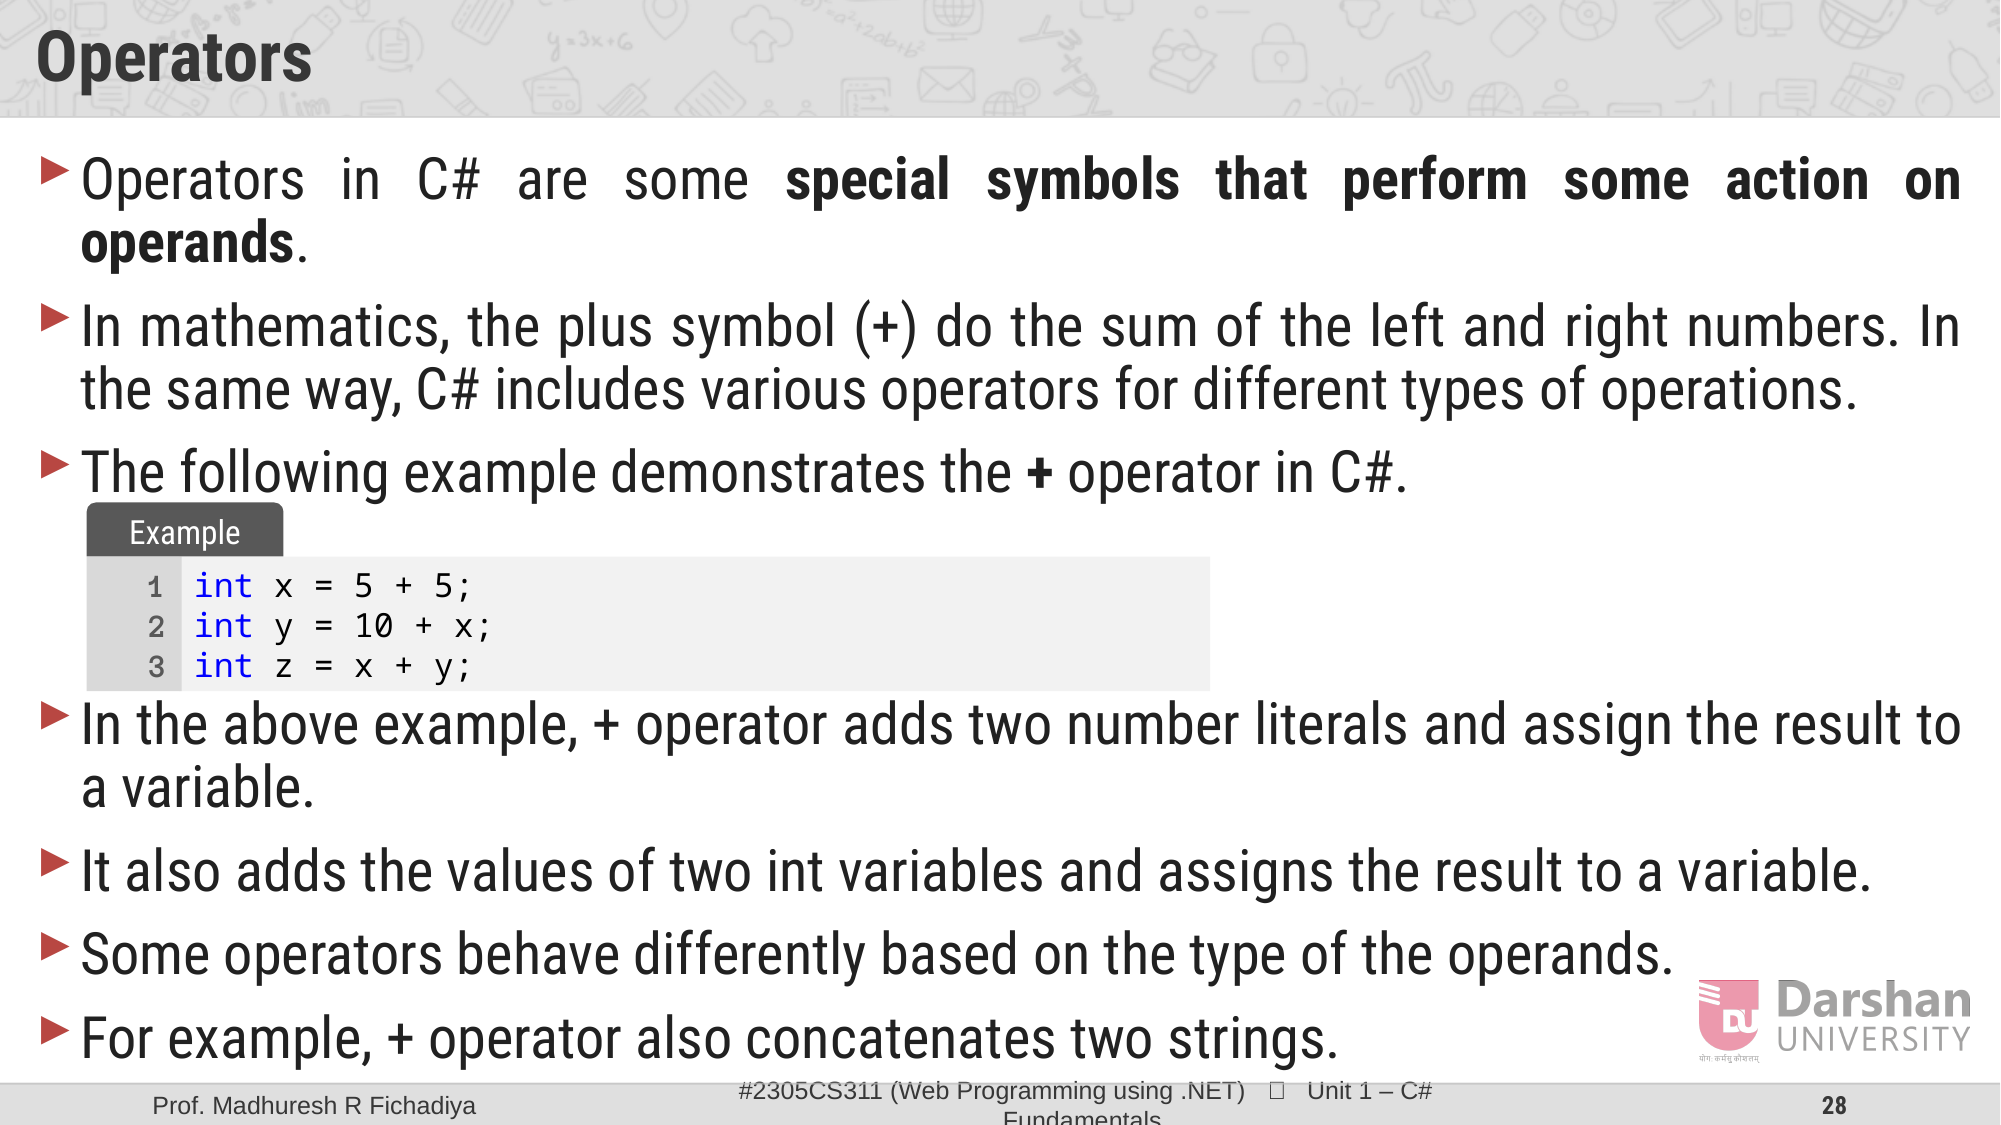

# Operators
Operators in C# are some special symbols that perform some action on operands.
In mathematics, the plus symbol (+) do the sum of the left and right numbers. In the same way, C# includes various operators for different types of operations.
The following example demonstrates the + operator in C#.

In the above example, + operator adds two number literals and assign the result to a variable.
It also adds the values of two int variables and assigns the result to a variable.
Some operators behave differently based on the type of the operands.
For example, + operator also concatenates two strings.

Example
1
2
3
int x = 5 + 5;
int y = 10 + x;
int z = x + y;